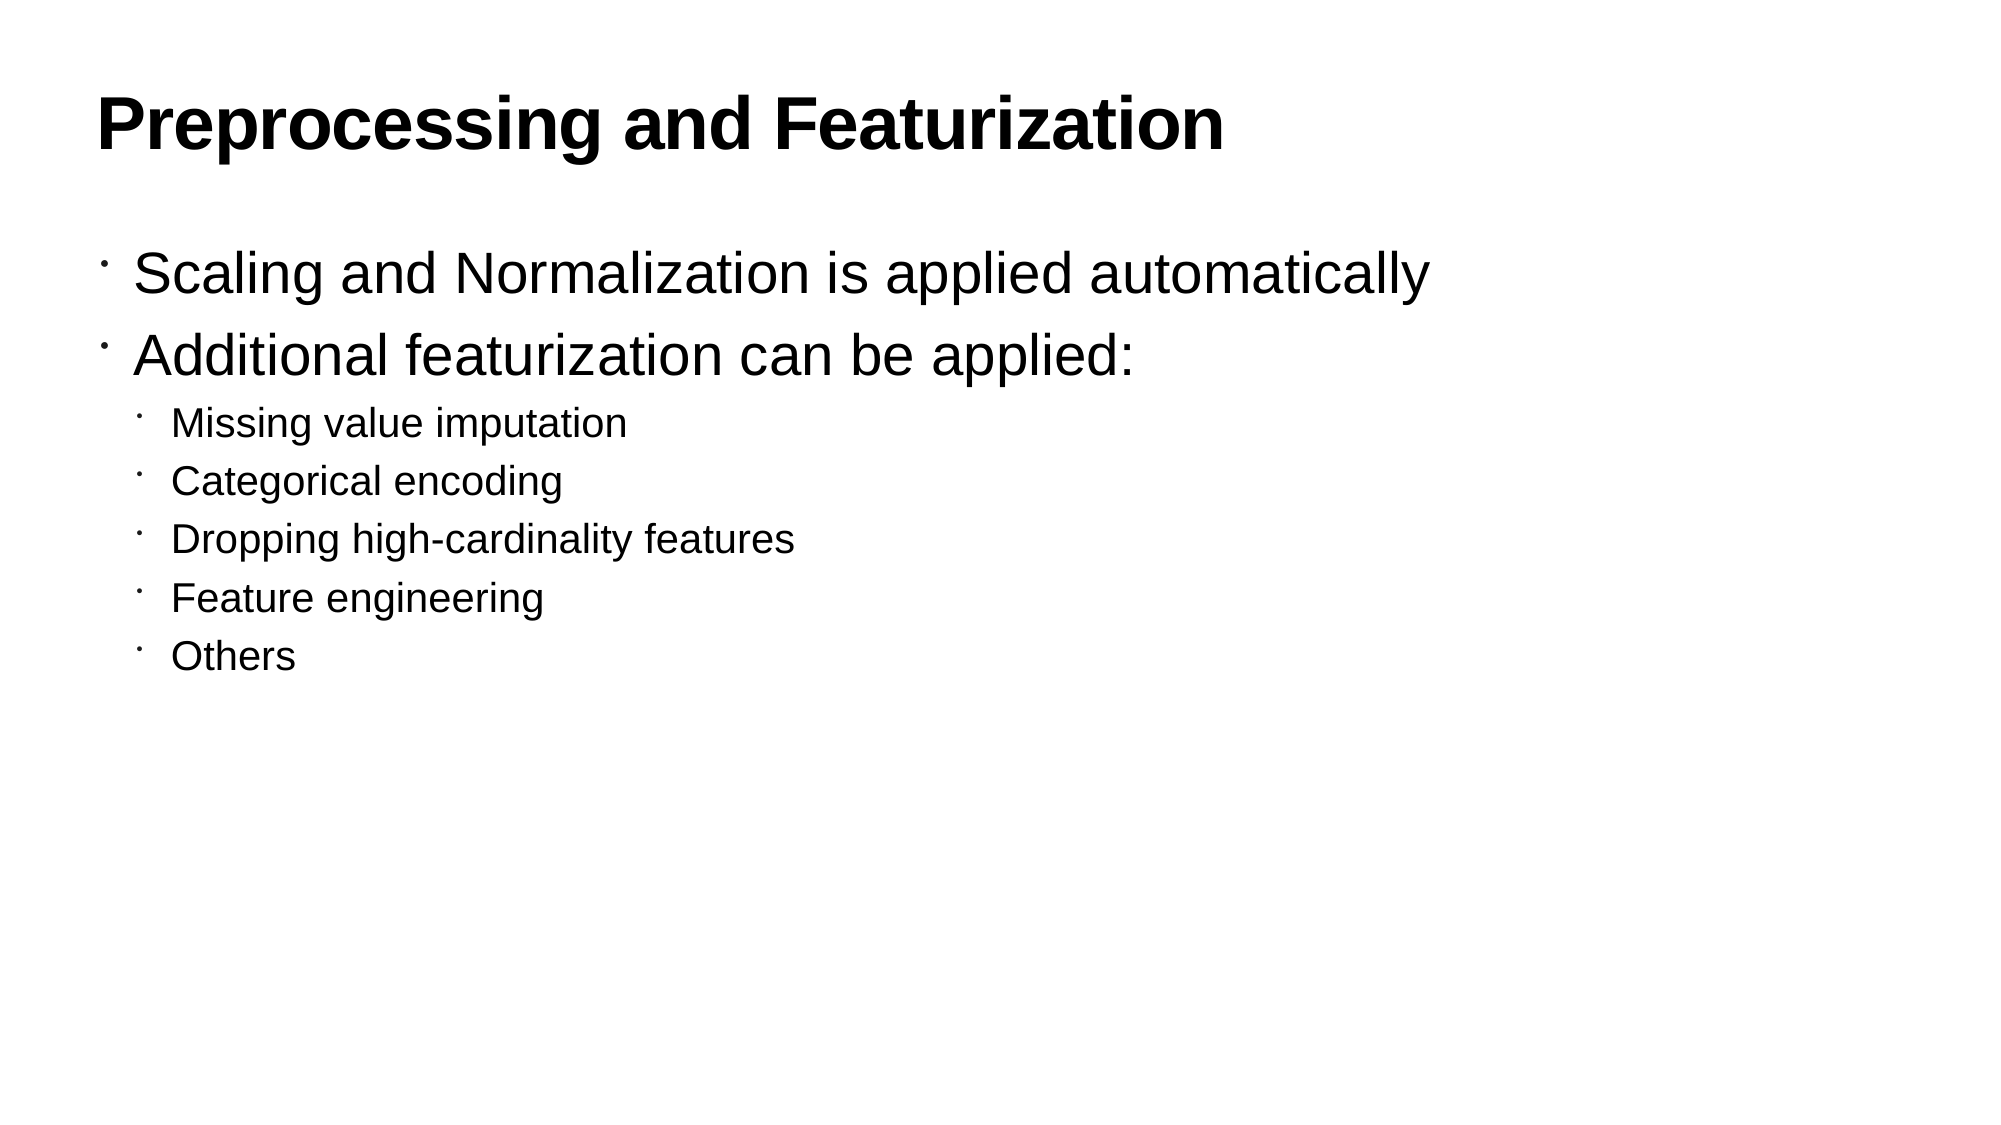

# Preprocessing and Featurization
Scaling and Normalization is applied automatically
Additional featurization can be applied:
Missing value imputation
Categorical encoding
Dropping high-cardinality features
Feature engineering
Others